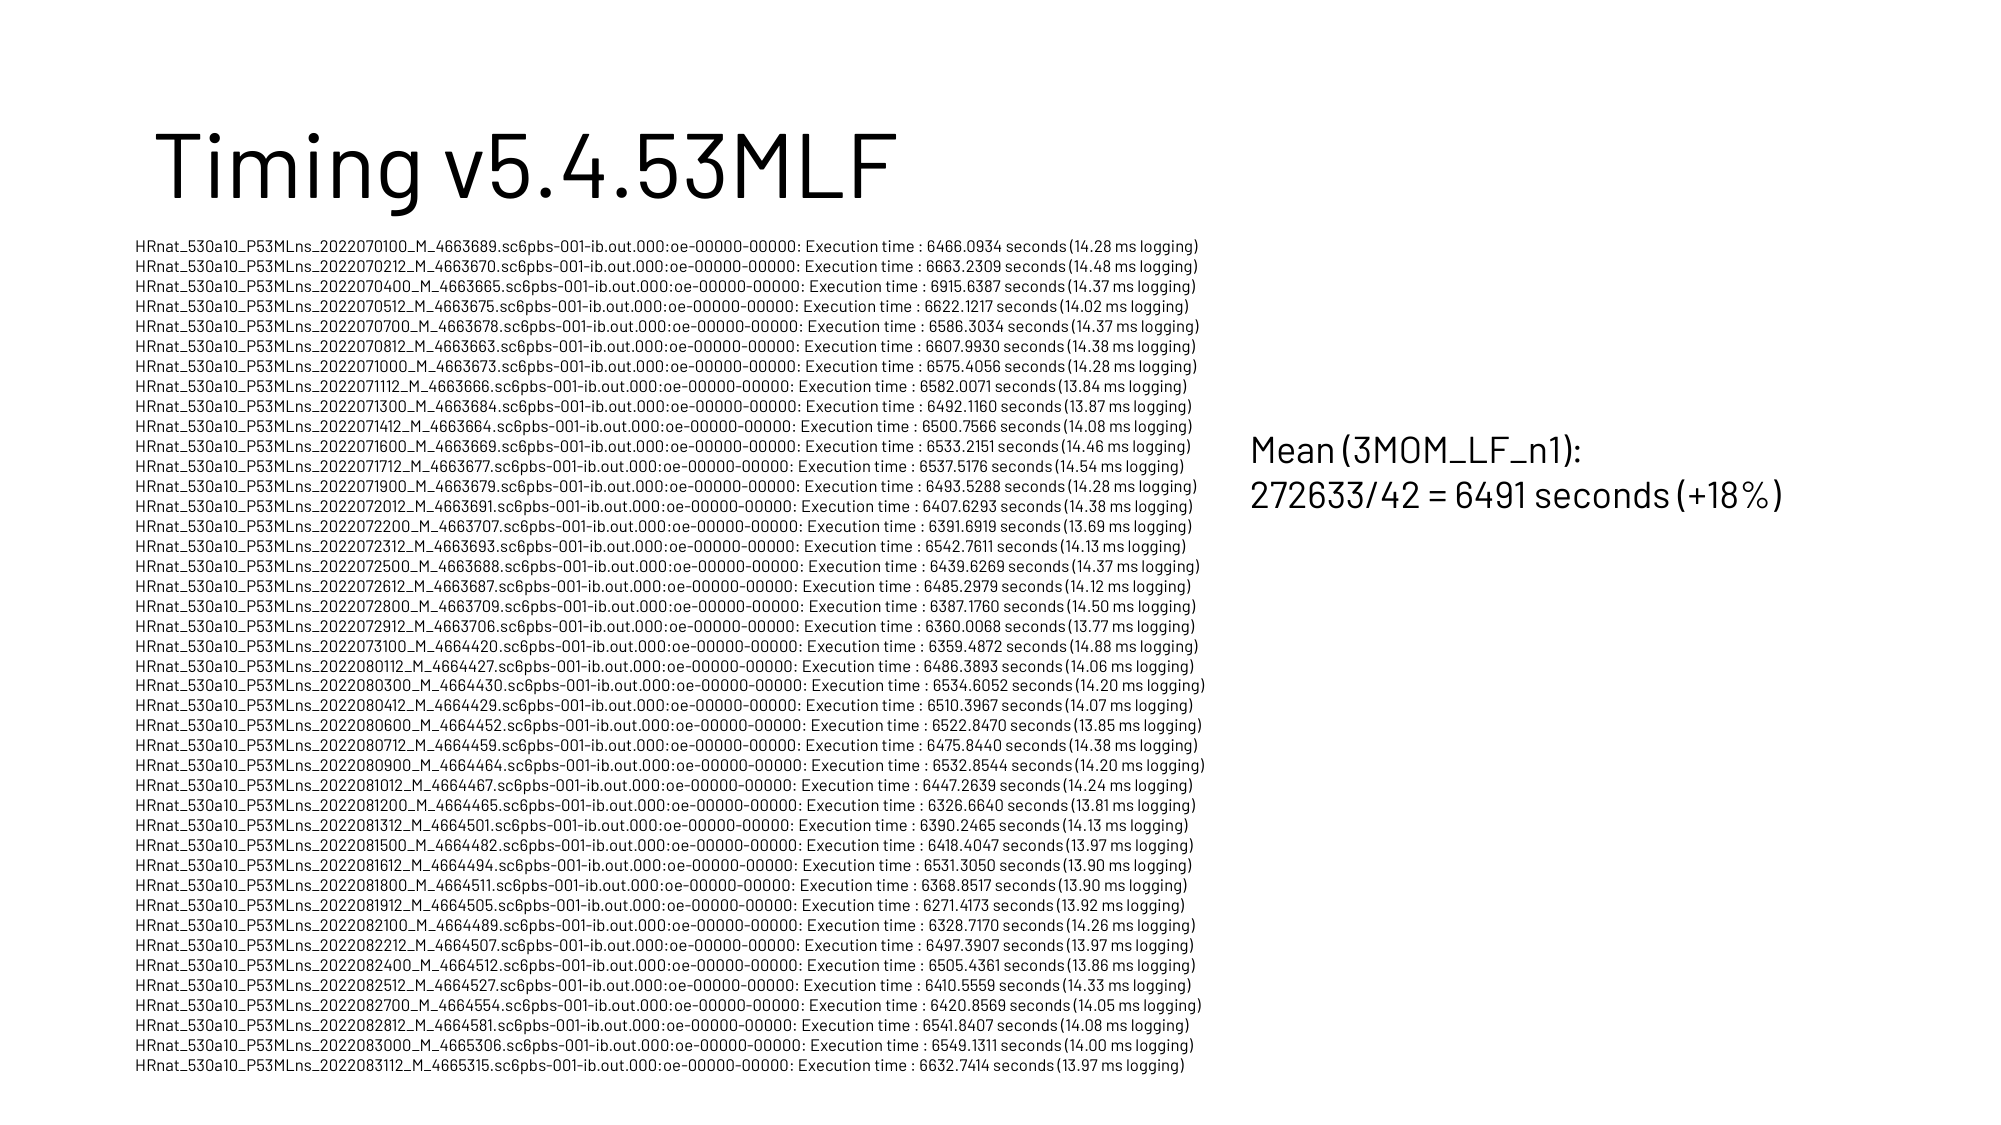

# Timing v5.4.53MLF
HRnat_530a10_P53MLns_2022070100_M_4663689.sc6pbs-001-ib.out.000:oe-00000-00000: Execution time : 6466.0934 seconds (14.28 ms logging)
HRnat_530a10_P53MLns_2022070212_M_4663670.sc6pbs-001-ib.out.000:oe-00000-00000: Execution time : 6663.2309 seconds (14.48 ms logging)
HRnat_530a10_P53MLns_2022070400_M_4663665.sc6pbs-001-ib.out.000:oe-00000-00000: Execution time : 6915.6387 seconds (14.37 ms logging)
HRnat_530a10_P53MLns_2022070512_M_4663675.sc6pbs-001-ib.out.000:oe-00000-00000: Execution time : 6622.1217 seconds (14.02 ms logging)
HRnat_530a10_P53MLns_2022070700_M_4663678.sc6pbs-001-ib.out.000:oe-00000-00000: Execution time : 6586.3034 seconds (14.37 ms logging)
HRnat_530a10_P53MLns_2022070812_M_4663663.sc6pbs-001-ib.out.000:oe-00000-00000: Execution time : 6607.9930 seconds (14.38 ms logging)
HRnat_530a10_P53MLns_2022071000_M_4663673.sc6pbs-001-ib.out.000:oe-00000-00000: Execution time : 6575.4056 seconds (14.28 ms logging)
HRnat_530a10_P53MLns_2022071112_M_4663666.sc6pbs-001-ib.out.000:oe-00000-00000: Execution time : 6582.0071 seconds (13.84 ms logging)
HRnat_530a10_P53MLns_2022071300_M_4663684.sc6pbs-001-ib.out.000:oe-00000-00000: Execution time : 6492.1160 seconds (13.87 ms logging)
HRnat_530a10_P53MLns_2022071412_M_4663664.sc6pbs-001-ib.out.000:oe-00000-00000: Execution time : 6500.7566 seconds (14.08 ms logging)
HRnat_530a10_P53MLns_2022071600_M_4663669.sc6pbs-001-ib.out.000:oe-00000-00000: Execution time : 6533.2151 seconds (14.46 ms logging)
HRnat_530a10_P53MLns_2022071712_M_4663677.sc6pbs-001-ib.out.000:oe-00000-00000: Execution time : 6537.5176 seconds (14.54 ms logging)
HRnat_530a10_P53MLns_2022071900_M_4663679.sc6pbs-001-ib.out.000:oe-00000-00000: Execution time : 6493.5288 seconds (14.28 ms logging)
HRnat_530a10_P53MLns_2022072012_M_4663691.sc6pbs-001-ib.out.000:oe-00000-00000: Execution time : 6407.6293 seconds (14.38 ms logging)
HRnat_530a10_P53MLns_2022072200_M_4663707.sc6pbs-001-ib.out.000:oe-00000-00000: Execution time : 6391.6919 seconds (13.69 ms logging)
HRnat_530a10_P53MLns_2022072312_M_4663693.sc6pbs-001-ib.out.000:oe-00000-00000: Execution time : 6542.7611 seconds (14.13 ms logging)
HRnat_530a10_P53MLns_2022072500_M_4663688.sc6pbs-001-ib.out.000:oe-00000-00000: Execution time : 6439.6269 seconds (14.37 ms logging)
HRnat_530a10_P53MLns_2022072612_M_4663687.sc6pbs-001-ib.out.000:oe-00000-00000: Execution time : 6485.2979 seconds (14.12 ms logging)
HRnat_530a10_P53MLns_2022072800_M_4663709.sc6pbs-001-ib.out.000:oe-00000-00000: Execution time : 6387.1760 seconds (14.50 ms logging)
HRnat_530a10_P53MLns_2022072912_M_4663706.sc6pbs-001-ib.out.000:oe-00000-00000: Execution time : 6360.0068 seconds (13.77 ms logging)
HRnat_530a10_P53MLns_2022073100_M_4664420.sc6pbs-001-ib.out.000:oe-00000-00000: Execution time : 6359.4872 seconds (14.88 ms logging)
HRnat_530a10_P53MLns_2022080112_M_4664427.sc6pbs-001-ib.out.000:oe-00000-00000: Execution time : 6486.3893 seconds (14.06 ms logging)
HRnat_530a10_P53MLns_2022080300_M_4664430.sc6pbs-001-ib.out.000:oe-00000-00000: Execution time : 6534.6052 seconds (14.20 ms logging)
HRnat_530a10_P53MLns_2022080412_M_4664429.sc6pbs-001-ib.out.000:oe-00000-00000: Execution time : 6510.3967 seconds (14.07 ms logging)
HRnat_530a10_P53MLns_2022080600_M_4664452.sc6pbs-001-ib.out.000:oe-00000-00000: Execution time : 6522.8470 seconds (13.85 ms logging)
HRnat_530a10_P53MLns_2022080712_M_4664459.sc6pbs-001-ib.out.000:oe-00000-00000: Execution time : 6475.8440 seconds (14.38 ms logging)
HRnat_530a10_P53MLns_2022080900_M_4664464.sc6pbs-001-ib.out.000:oe-00000-00000: Execution time : 6532.8544 seconds (14.20 ms logging)
HRnat_530a10_P53MLns_2022081012_M_4664467.sc6pbs-001-ib.out.000:oe-00000-00000: Execution time : 6447.2639 seconds (14.24 ms logging)
HRnat_530a10_P53MLns_2022081200_M_4664465.sc6pbs-001-ib.out.000:oe-00000-00000: Execution time : 6326.6640 seconds (13.81 ms logging)
HRnat_530a10_P53MLns_2022081312_M_4664501.sc6pbs-001-ib.out.000:oe-00000-00000: Execution time : 6390.2465 seconds (14.13 ms logging)
HRnat_530a10_P53MLns_2022081500_M_4664482.sc6pbs-001-ib.out.000:oe-00000-00000: Execution time : 6418.4047 seconds (13.97 ms logging)
HRnat_530a10_P53MLns_2022081612_M_4664494.sc6pbs-001-ib.out.000:oe-00000-00000: Execution time : 6531.3050 seconds (13.90 ms logging)
HRnat_530a10_P53MLns_2022081800_M_4664511.sc6pbs-001-ib.out.000:oe-00000-00000: Execution time : 6368.8517 seconds (13.90 ms logging)
HRnat_530a10_P53MLns_2022081912_M_4664505.sc6pbs-001-ib.out.000:oe-00000-00000: Execution time : 6271.4173 seconds (13.92 ms logging)
HRnat_530a10_P53MLns_2022082100_M_4664489.sc6pbs-001-ib.out.000:oe-00000-00000: Execution time : 6328.7170 seconds (14.26 ms logging)
HRnat_530a10_P53MLns_2022082212_M_4664507.sc6pbs-001-ib.out.000:oe-00000-00000: Execution time : 6497.3907 seconds (13.97 ms logging)
HRnat_530a10_P53MLns_2022082400_M_4664512.sc6pbs-001-ib.out.000:oe-00000-00000: Execution time : 6505.4361 seconds (13.86 ms logging)
HRnat_530a10_P53MLns_2022082512_M_4664527.sc6pbs-001-ib.out.000:oe-00000-00000: Execution time : 6410.5559 seconds (14.33 ms logging)
HRnat_530a10_P53MLns_2022082700_M_4664554.sc6pbs-001-ib.out.000:oe-00000-00000: Execution time : 6420.8569 seconds (14.05 ms logging)
HRnat_530a10_P53MLns_2022082812_M_4664581.sc6pbs-001-ib.out.000:oe-00000-00000: Execution time : 6541.8407 seconds (14.08 ms logging)
HRnat_530a10_P53MLns_2022083000_M_4665306.sc6pbs-001-ib.out.000:oe-00000-00000: Execution time : 6549.1311 seconds (14.00 ms logging)
HRnat_530a10_P53MLns_2022083112_M_4665315.sc6pbs-001-ib.out.000:oe-00000-00000: Execution time : 6632.7414 seconds (13.97 ms logging)
Mean (3MOM_LF_n1):
272633/42 = 6491 seconds (+18%)